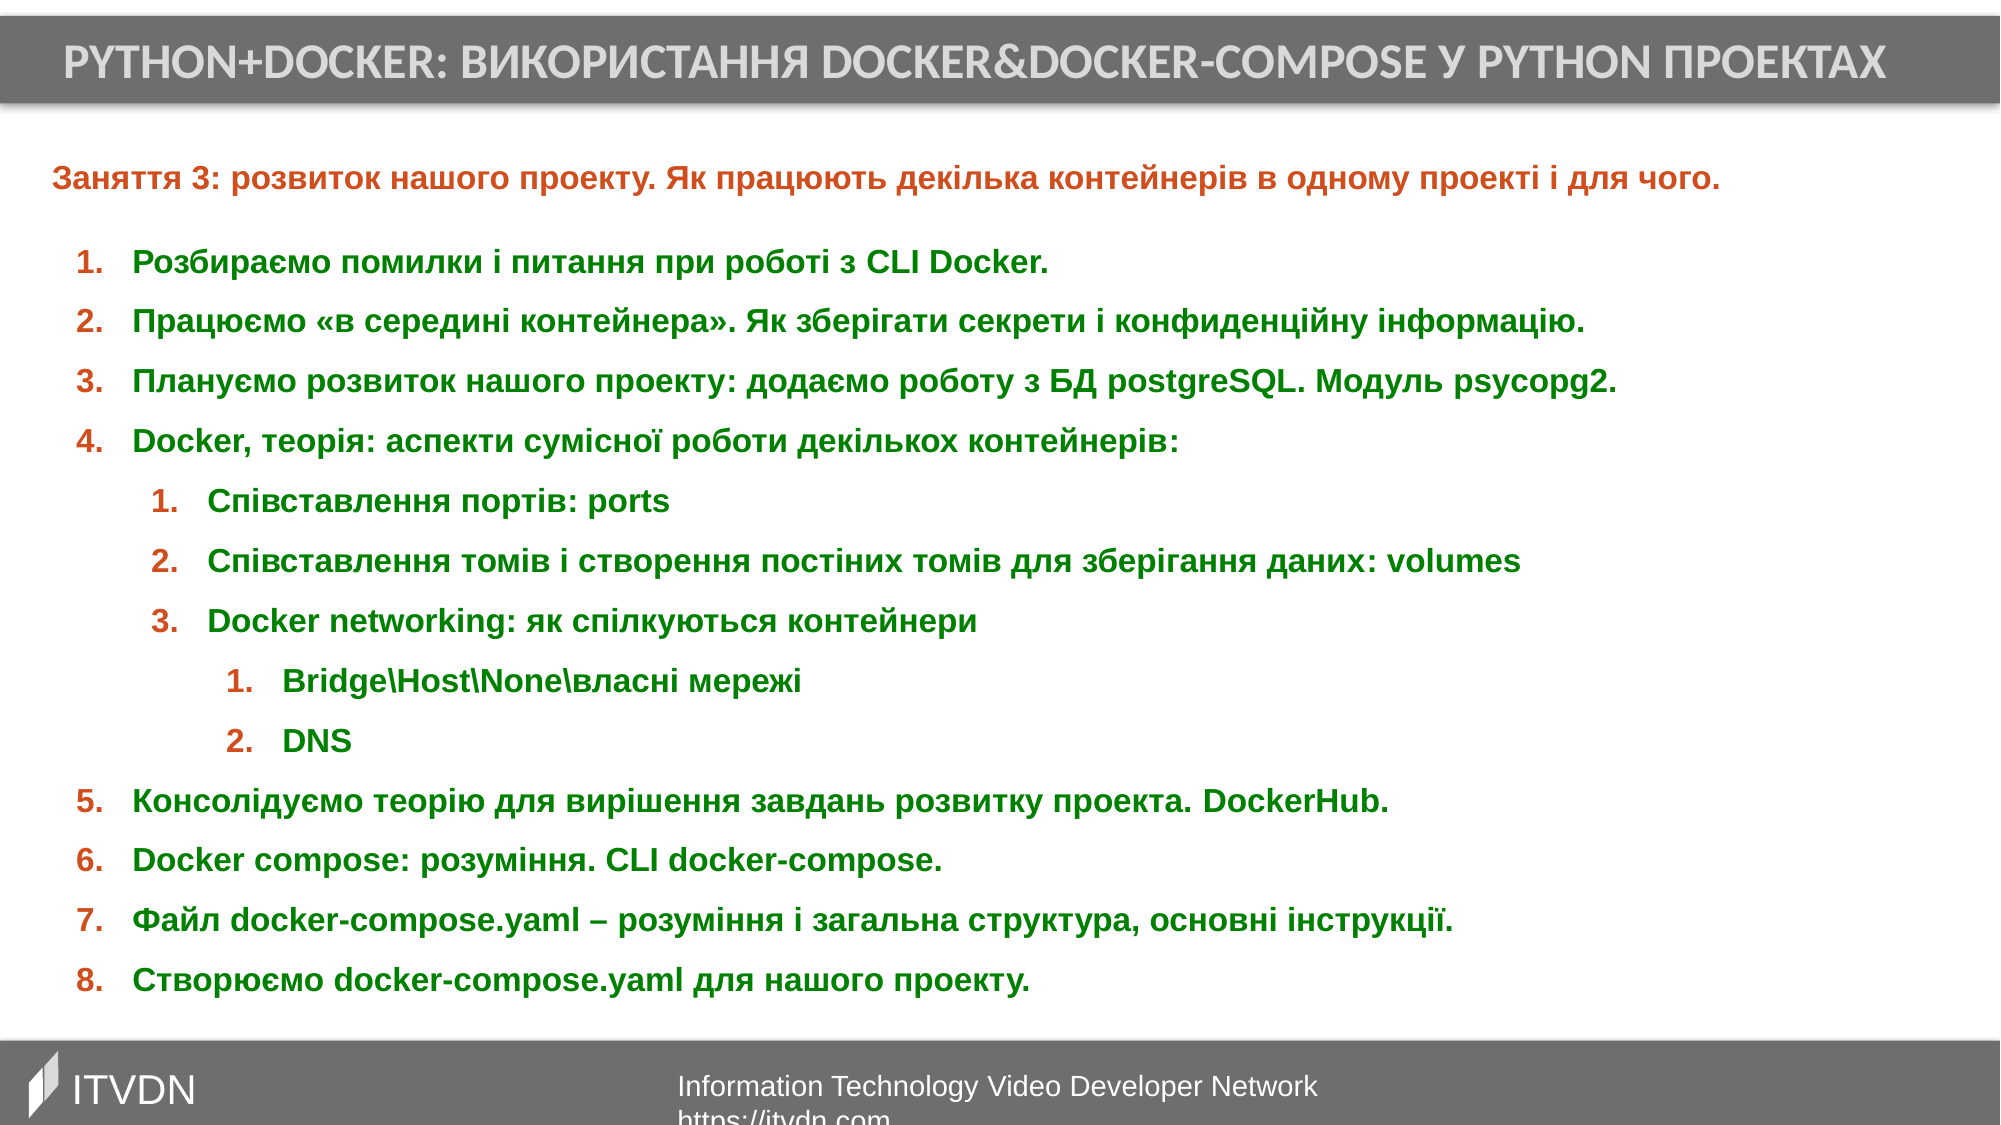

PYTHON+DOCKER: Використання DOCKER&Docker-compose у PYTHON проектах

Заняття 3: розвиток нашого проекту. Як працюють декілька контейнерів в одному проекті і для чого.
Розбираємо помилки і питання при роботі з CLI Docker.
Працюємо «в середині контейнера». Як зберігати секрети і конфиденційну інформацію.
Плануємо розвиток нашого проекту: додаємо роботу з БД postgreSQL. Модуль psycopg2.
Docker, теорія: аспекти сумісної роботи декількох контейнерів:
Співставлення портів: ports
Співставлення томів і створення постіних томів для зберігання даних: volumes
Docker networking: як спілкуються контейнери
Bridge\Host\None\власні мережі
DNS
Консолідуємо теорію для вирішення завдань розвитку проекта. DockerHub.
Docker compose: розуміння. CLI docker-compose.
Файл docker-compose.yaml – розуміння і загальна структура, основні інструкції.
Створюємо docker-compose.yaml для нашого проекту.

ITVDN
Information Technology Video Developer Network                                                       https://itvdn.com